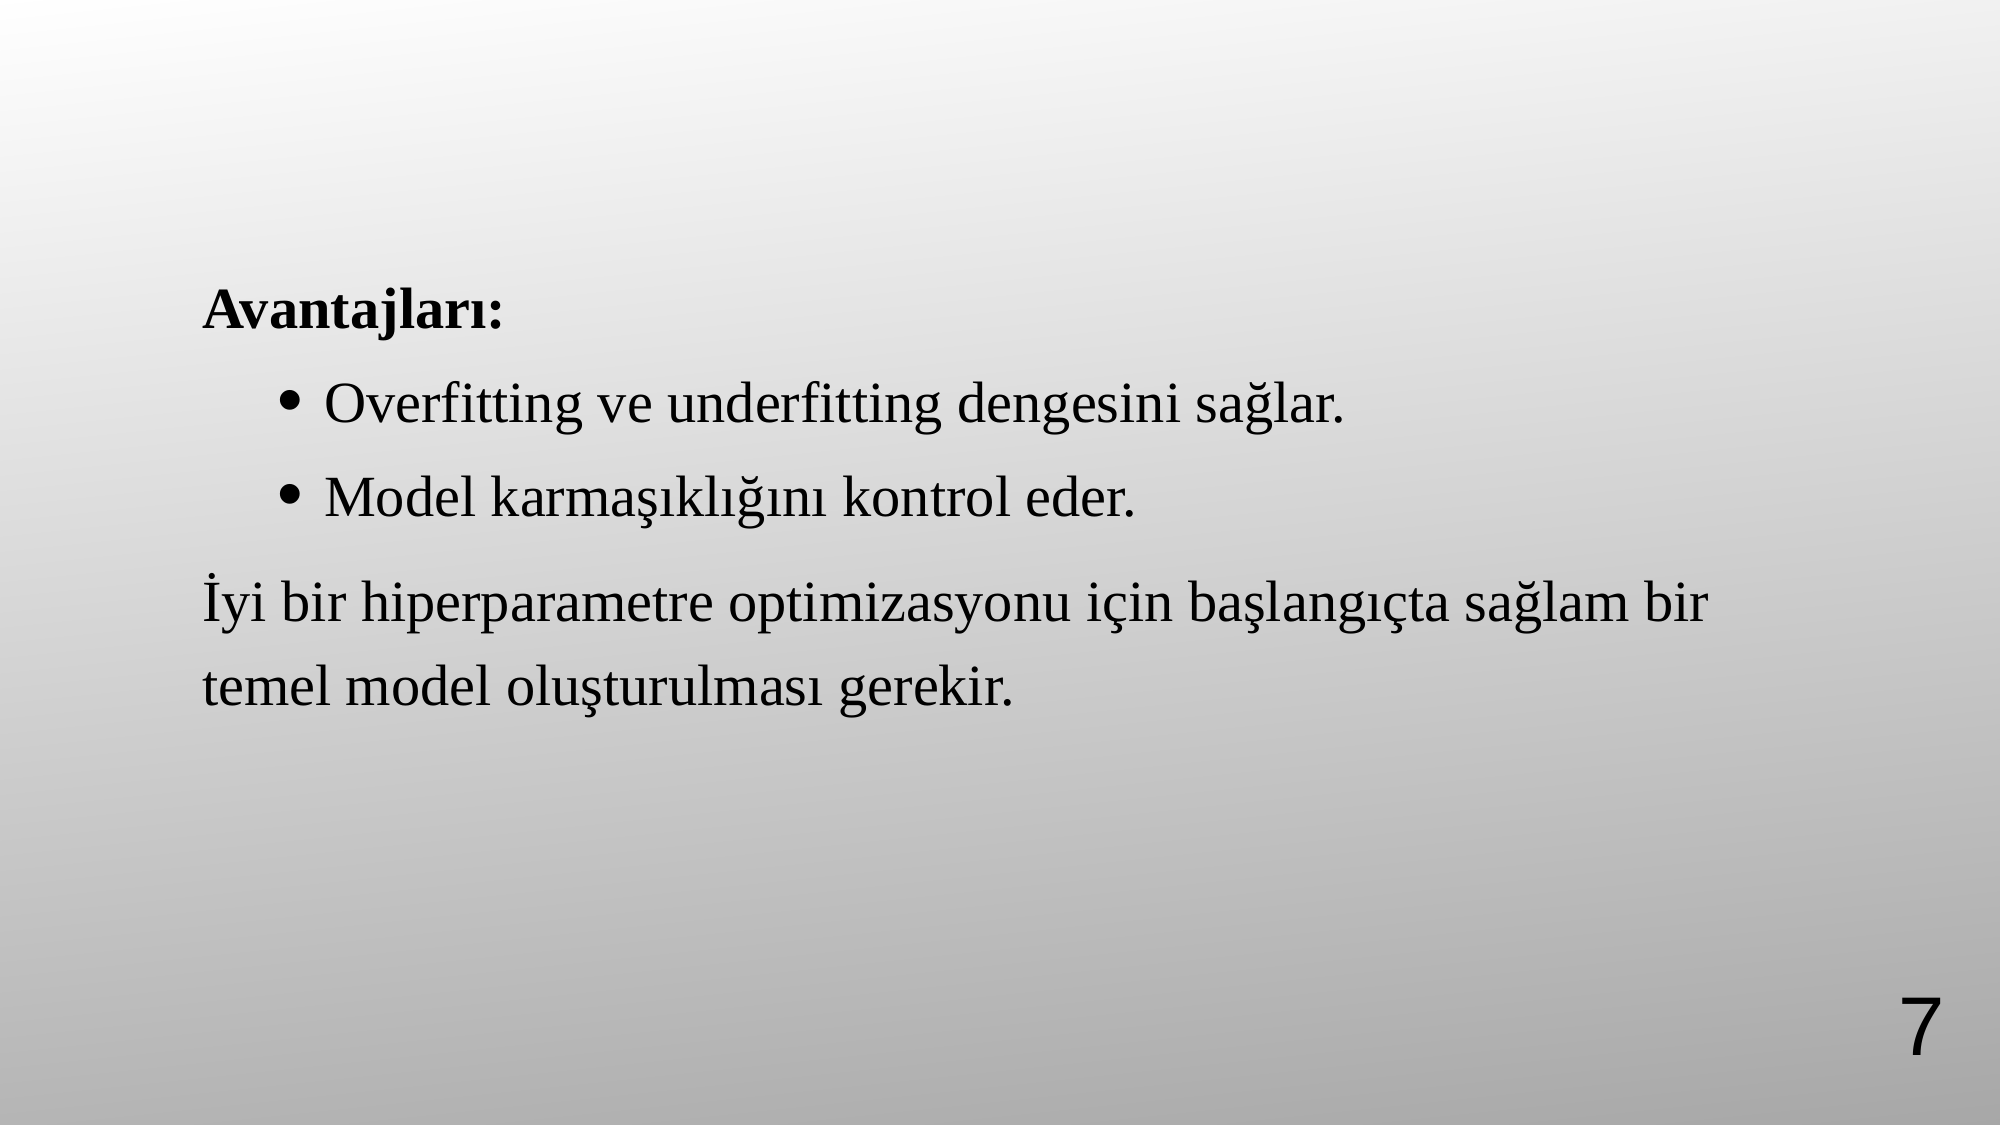

Avantajları:
Overfitting ve underfitting dengesini sağlar.
Model karmaşıklığını kontrol eder.
İyi bir hiperparametre optimizasyonu için başlangıçta sağlam bir temel model oluşturulması gerekir.

7